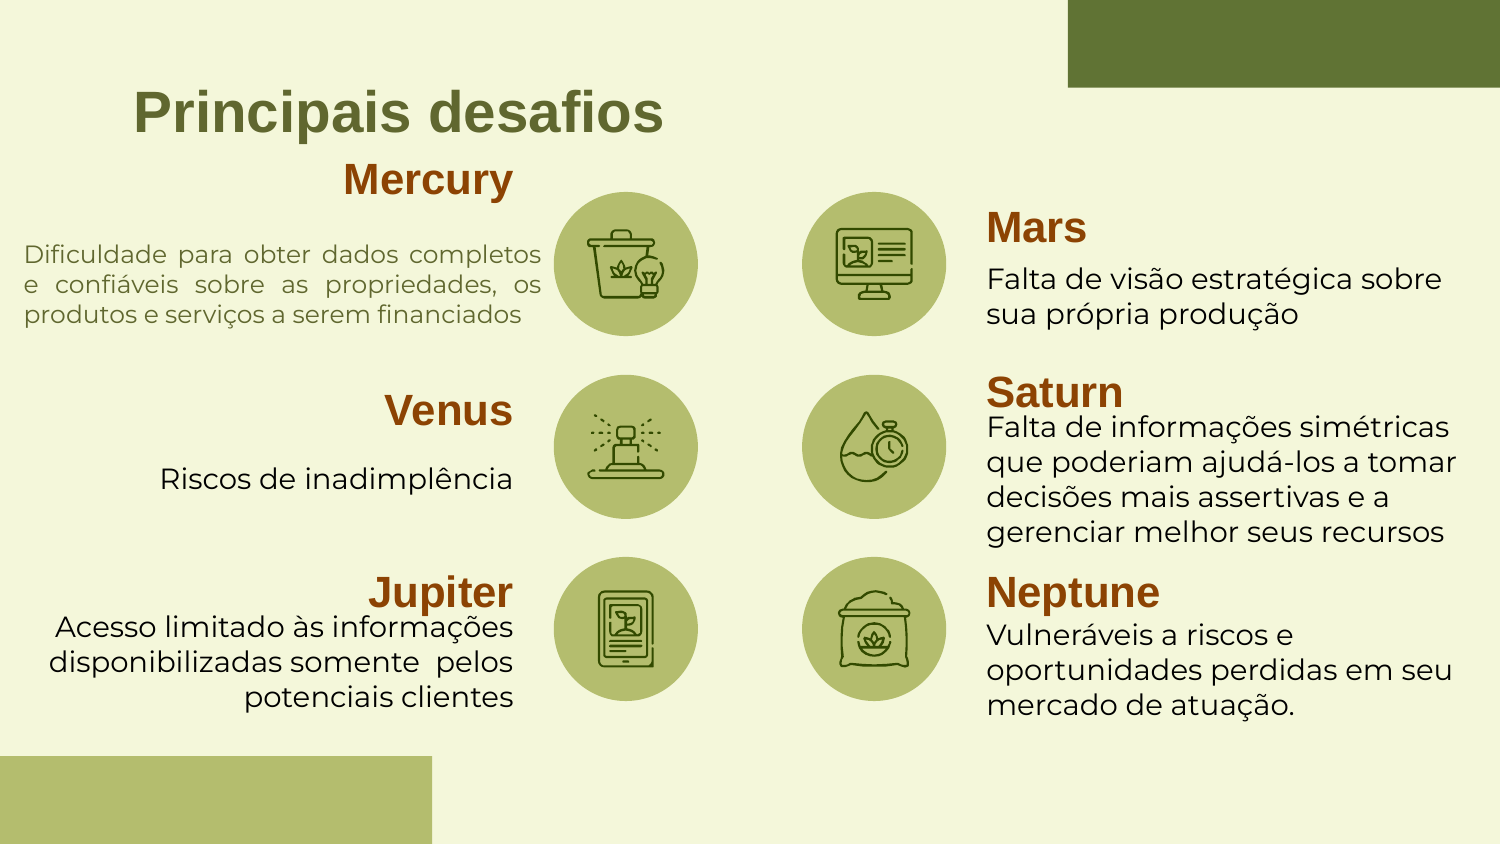

# Principais desafios
Mercury

Mars

Dificuldade para obter dados completos e confiáveis sobre as propriedades, os produtos e serviços a serem financiados
Falta de visão estratégica sobre sua própria produção
Saturn
Venus

Riscos de inadimplência
Falta de informações simétricas que poderiam ajudá-los a tomar decisões mais assertivas e a gerenciar melhor seus recursos
Jupiter

Neptune

Acesso limitado às informações disponibilizadas somente  pelos potenciais clientes
Vulneráveis a riscos e oportunidades perdidas em seu mercado de atuação.